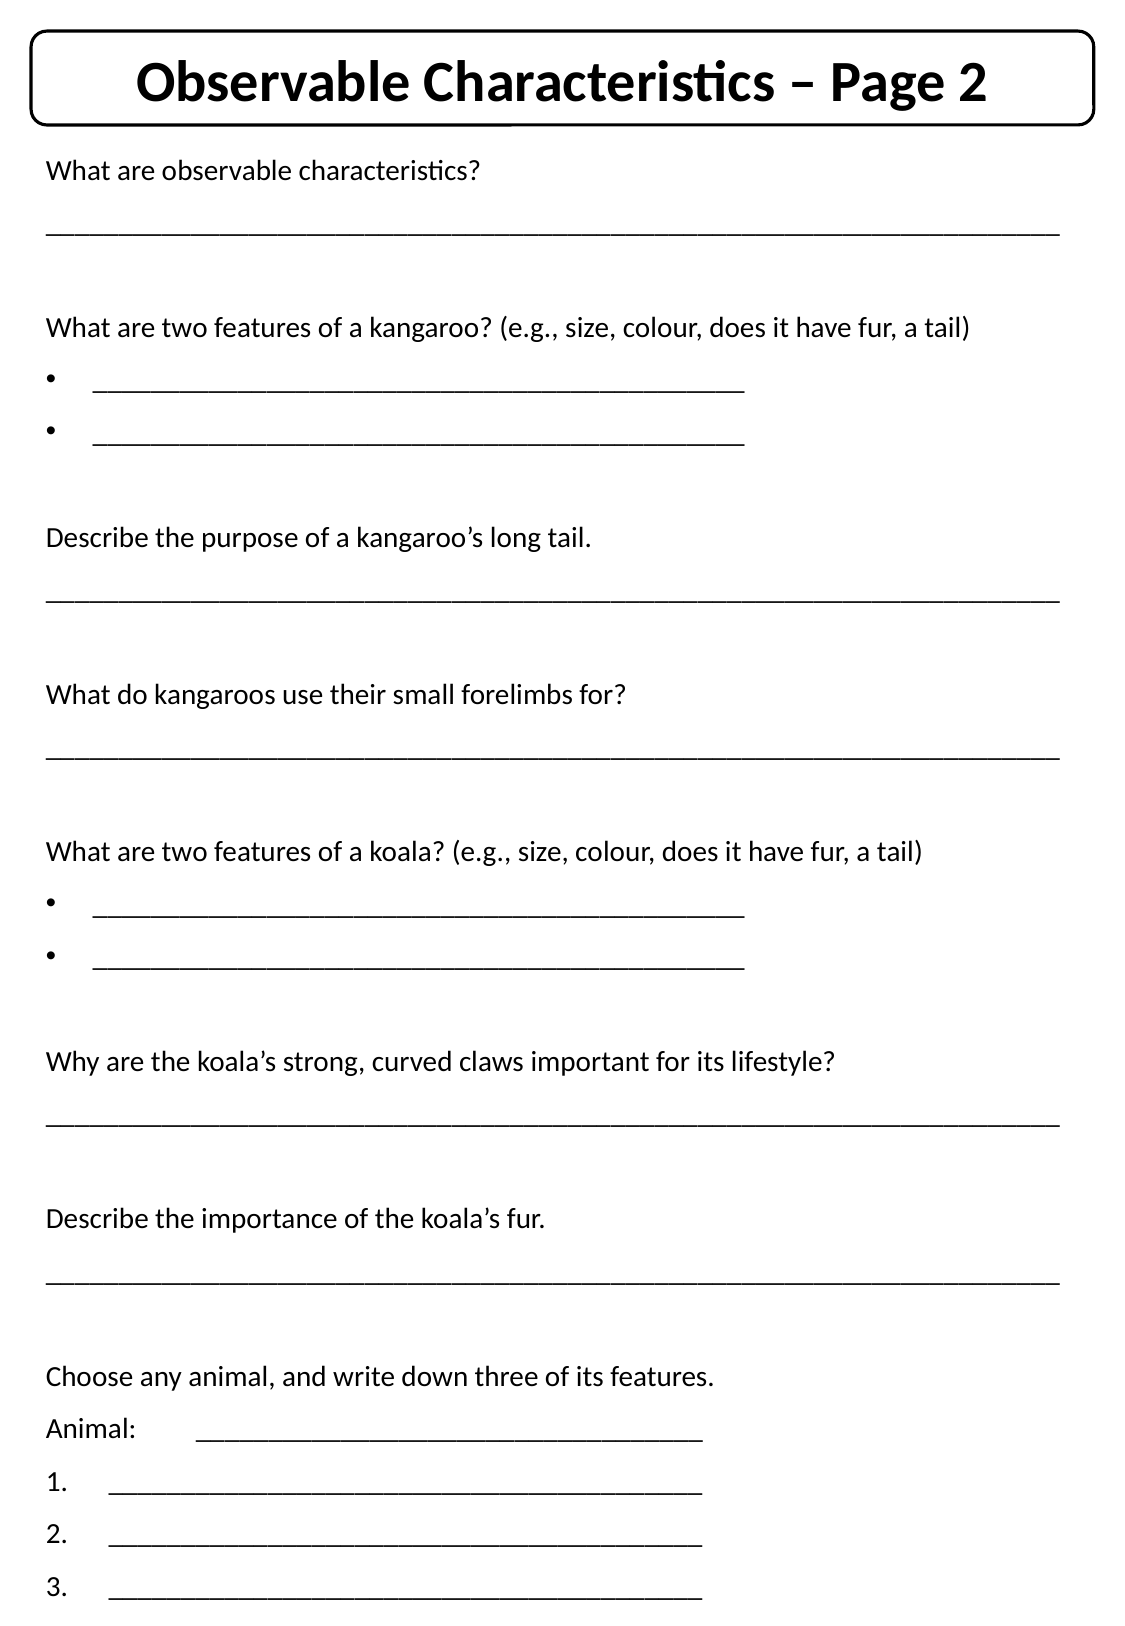

Observable Characteristics – Page 2
What are observable characteristics?
______________________________________________________________________

What are two features of a kangaroo? (e.g., size, colour, does it have fur, a tail)
_____________________________________________
_____________________________________________

Describe the purpose of a kangaroo’s long tail.
______________________________________________________________________

What do kangaroos use their small forelimbs for?
______________________________________________________________________

What are two features of a koala? (e.g., size, colour, does it have fur, a tail)
_____________________________________________
_____________________________________________

Why are the koala’s strong, curved claws important for its lifestyle?
______________________________________________________________________

Describe the importance of the koala’s fur.
______________________________________________________________________

Choose any animal, and write down three of its features.
Animal:	___________________________________
 _________________________________________
 _________________________________________
 _________________________________________